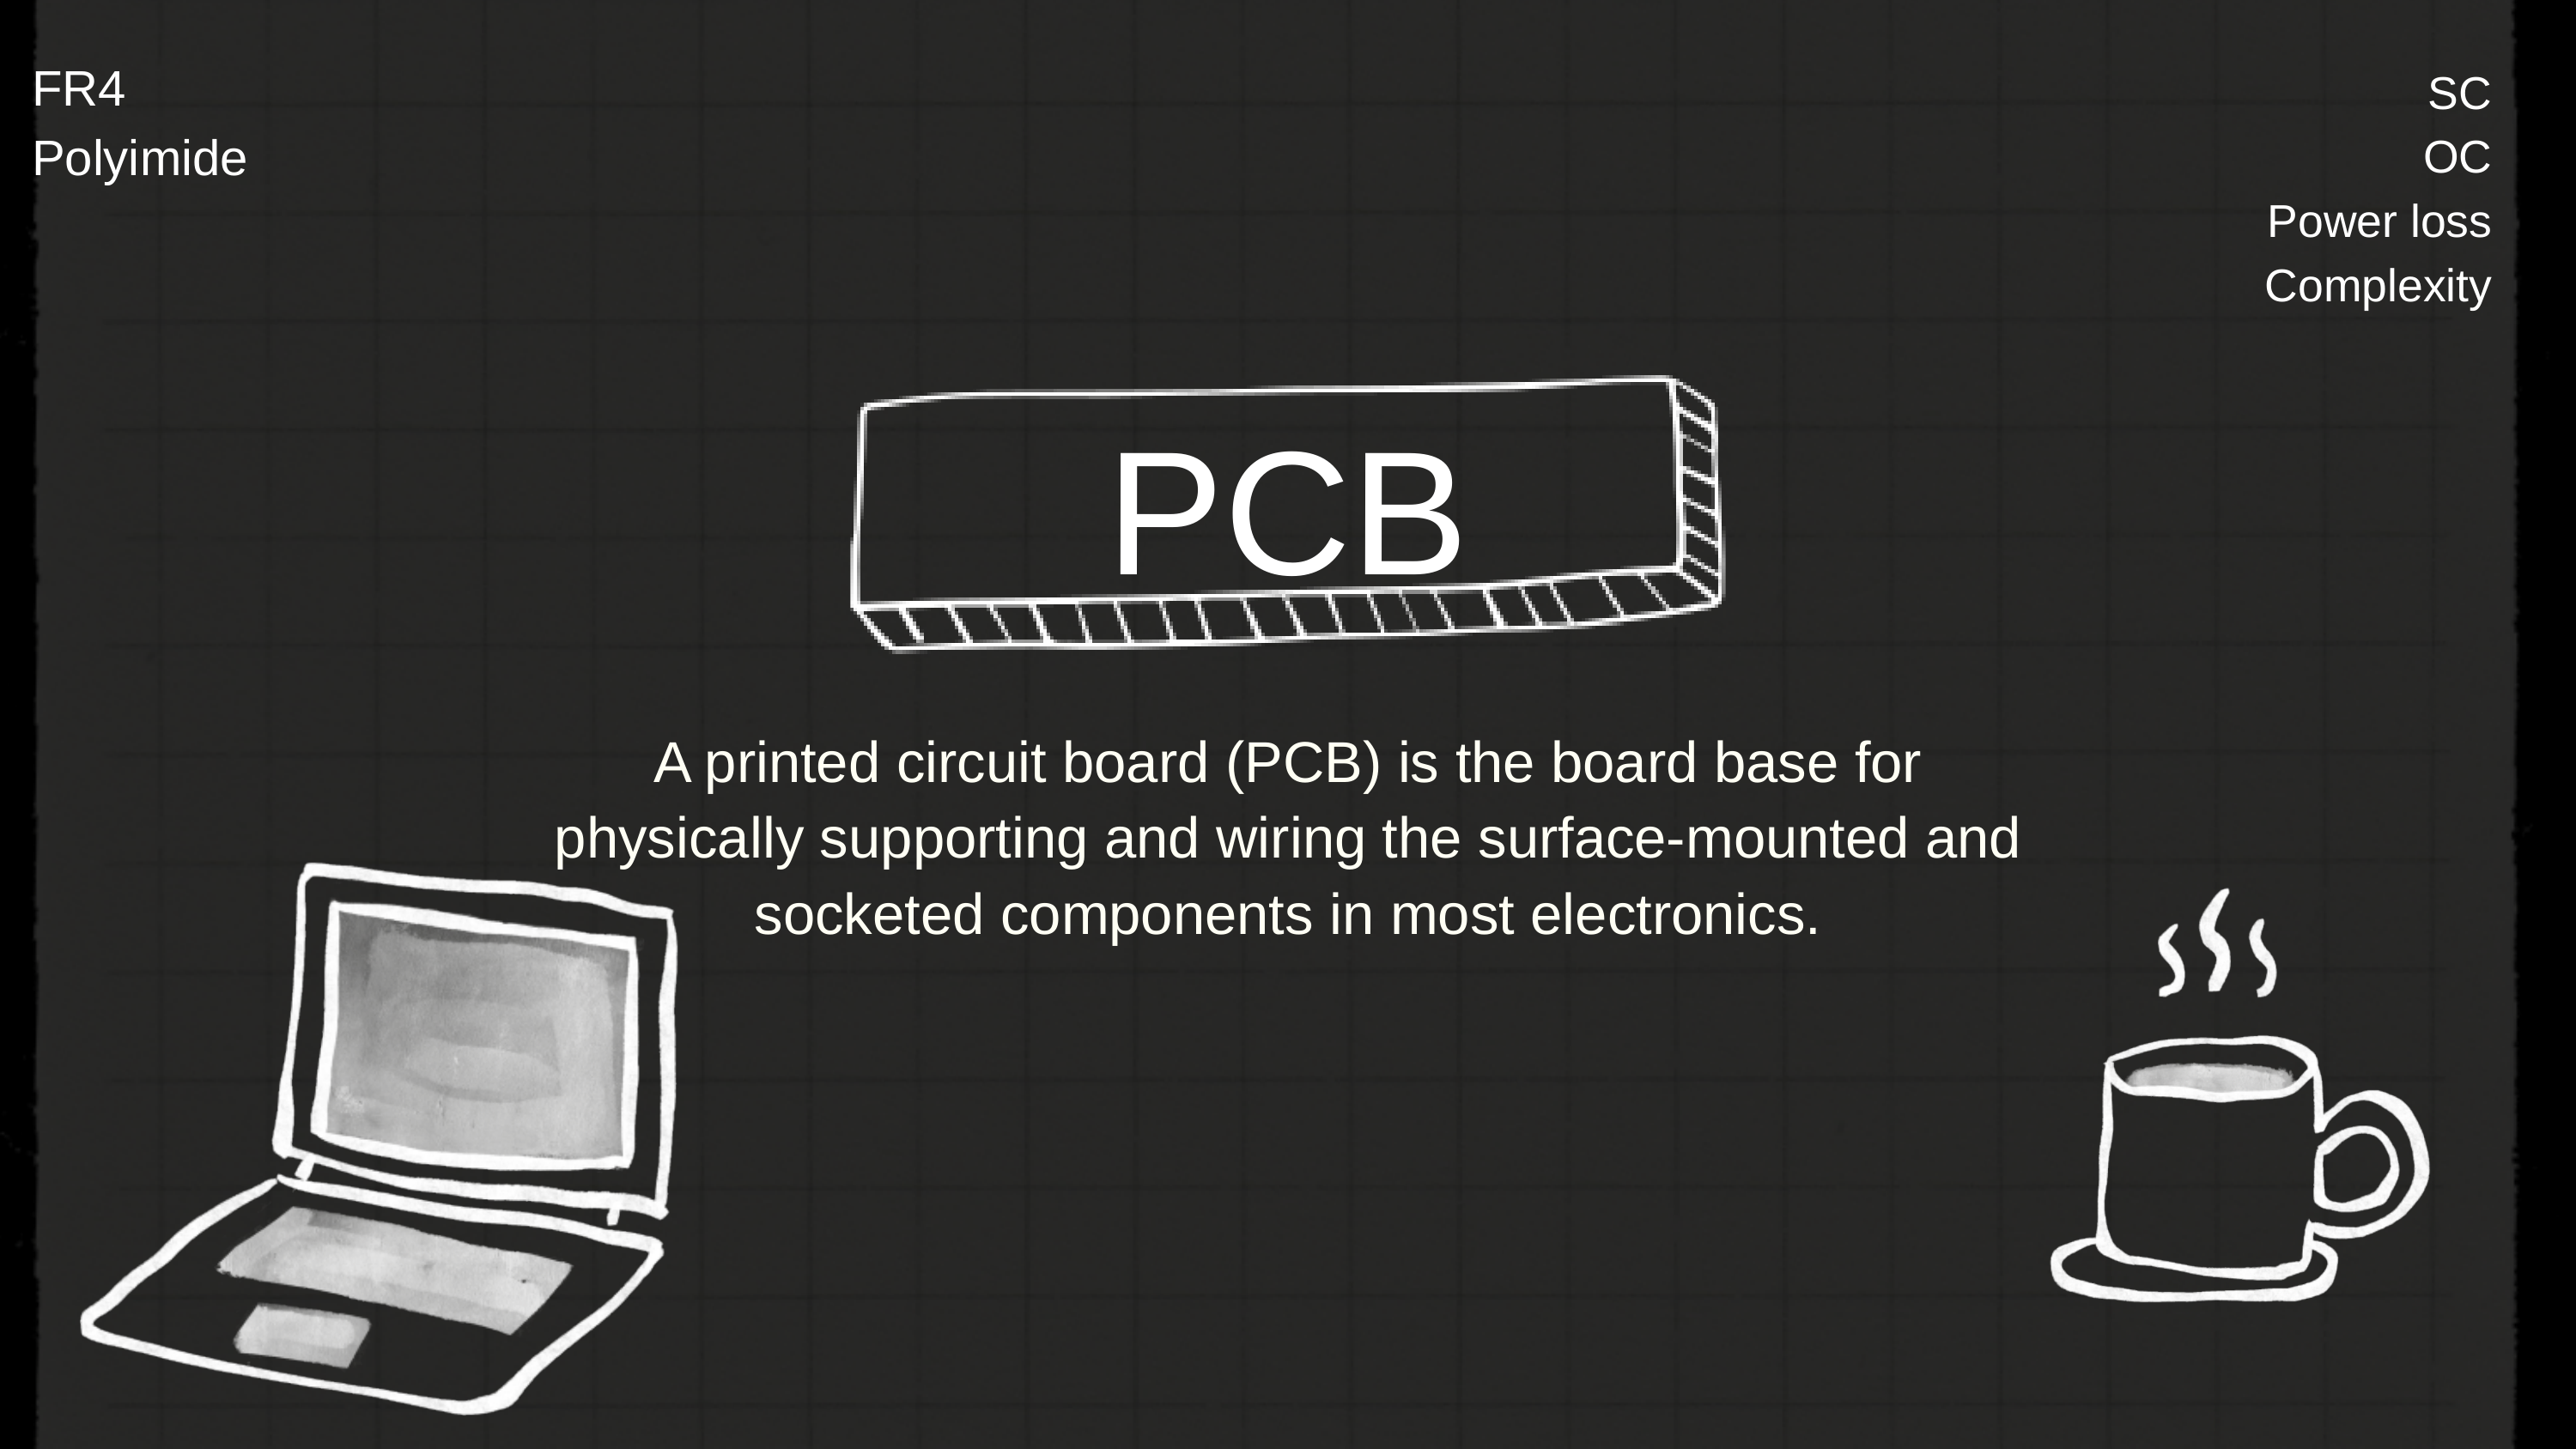

FR4
Polyimide
SC
OC
Power loss
Complexity
PCB

A printed circuit board (PCB) is the board base for physically supporting and wiring the surface-mounted and socketed components in most electronics.